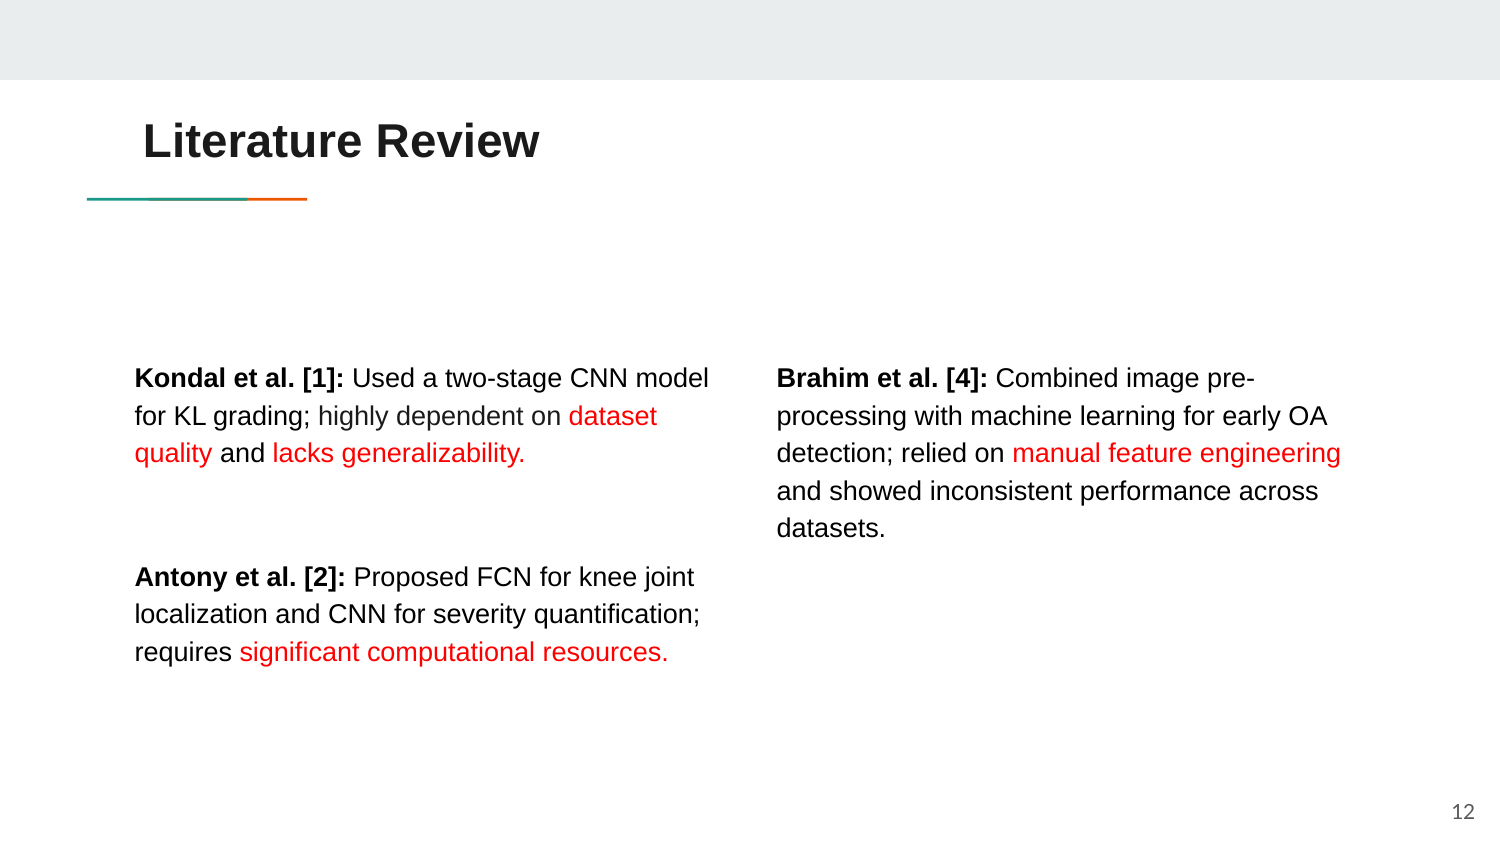

# Literature Review
Kondal et al. [1]: Used a two-stage CNN model for KL grading; highly dependent on dataset quality and lacks generalizability.

Antony et al. [2]: Proposed FCN for knee joint localization and CNN for severity quantification; requires significant computational resources.
Brahim et al. [4]: Combined image pre-processing with machine learning for early OA detection; relied on manual feature engineering and showed inconsistent performance across datasets.

12